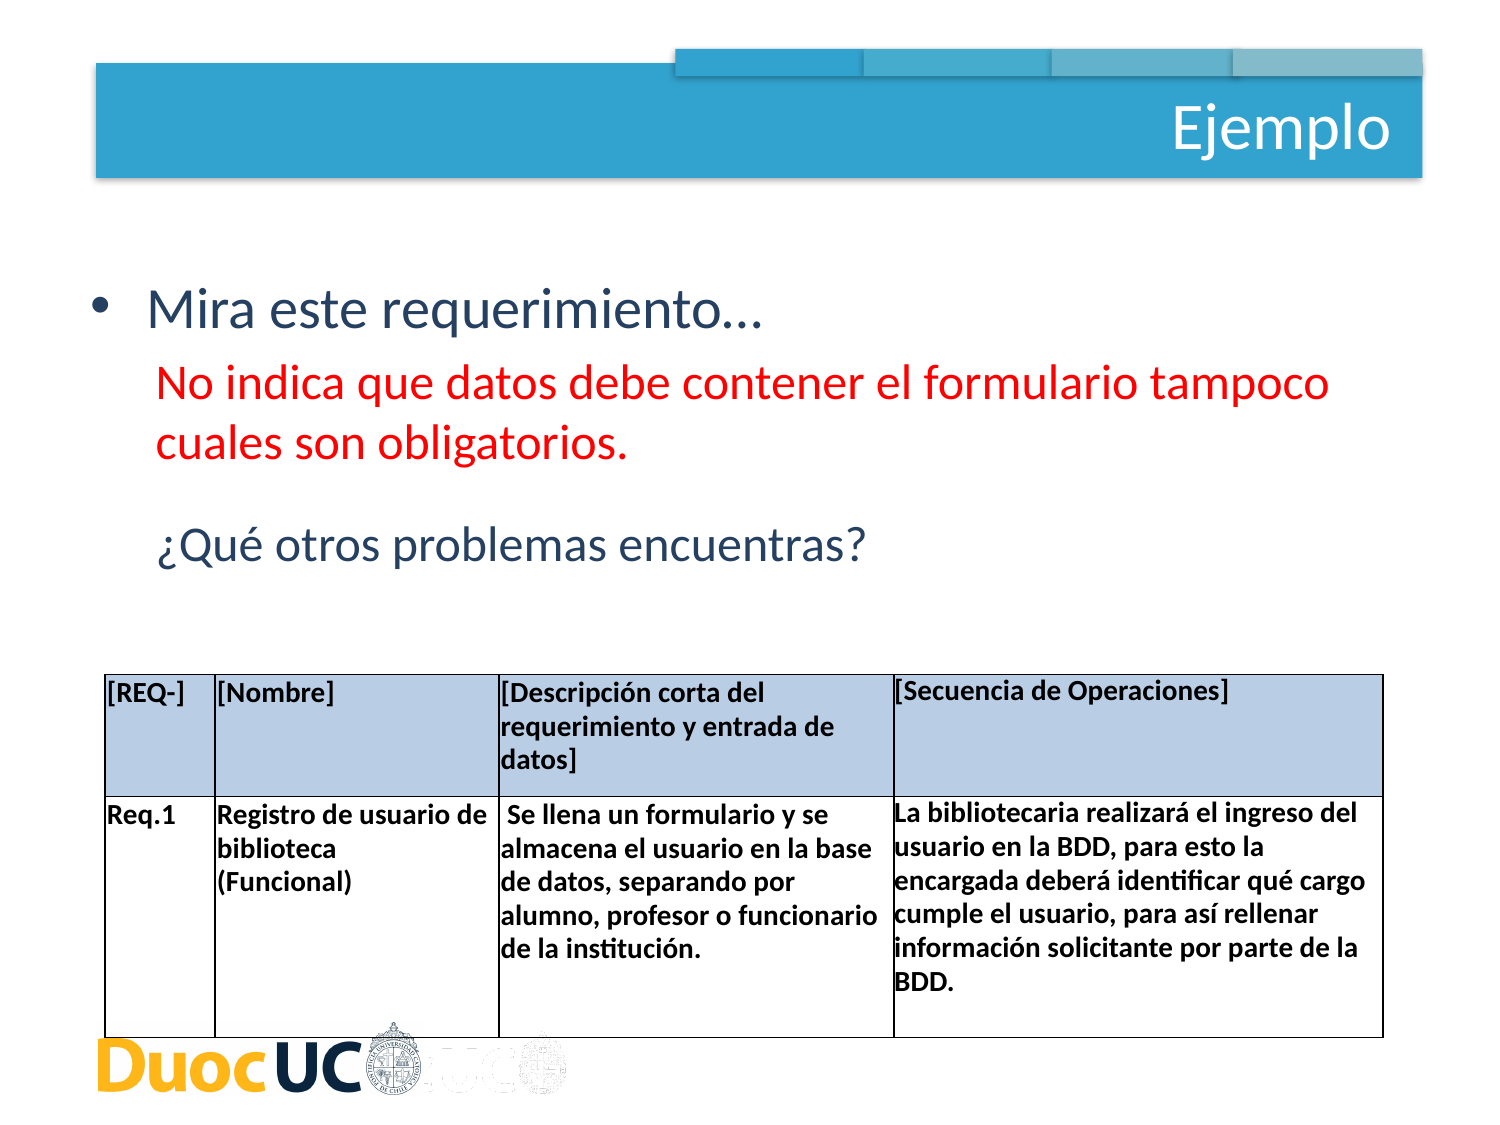

Ejemplo
Mira este requerimiento…
No indica que datos debe contener el formulario tampoco cuales son obligatorios.

¿Qué otros problemas encuentras?
| [REQ-] | [Nombre] | [Descripción corta del requerimiento y entrada de datos] | [Secuencia de Operaciones] |
| --- | --- | --- | --- |
| Req.1 | Registro de usuario de biblioteca (Funcional) | Se llena un formulario y se almacena el usuario en la base de datos, separando por alumno, profesor o funcionario de la institución. | La bibliotecaria realizará el ingreso del usuario en la BDD, para esto la encargada deberá identificar qué cargo cumple el usuario, para así rellenar información solicitante por parte de la BDD. |